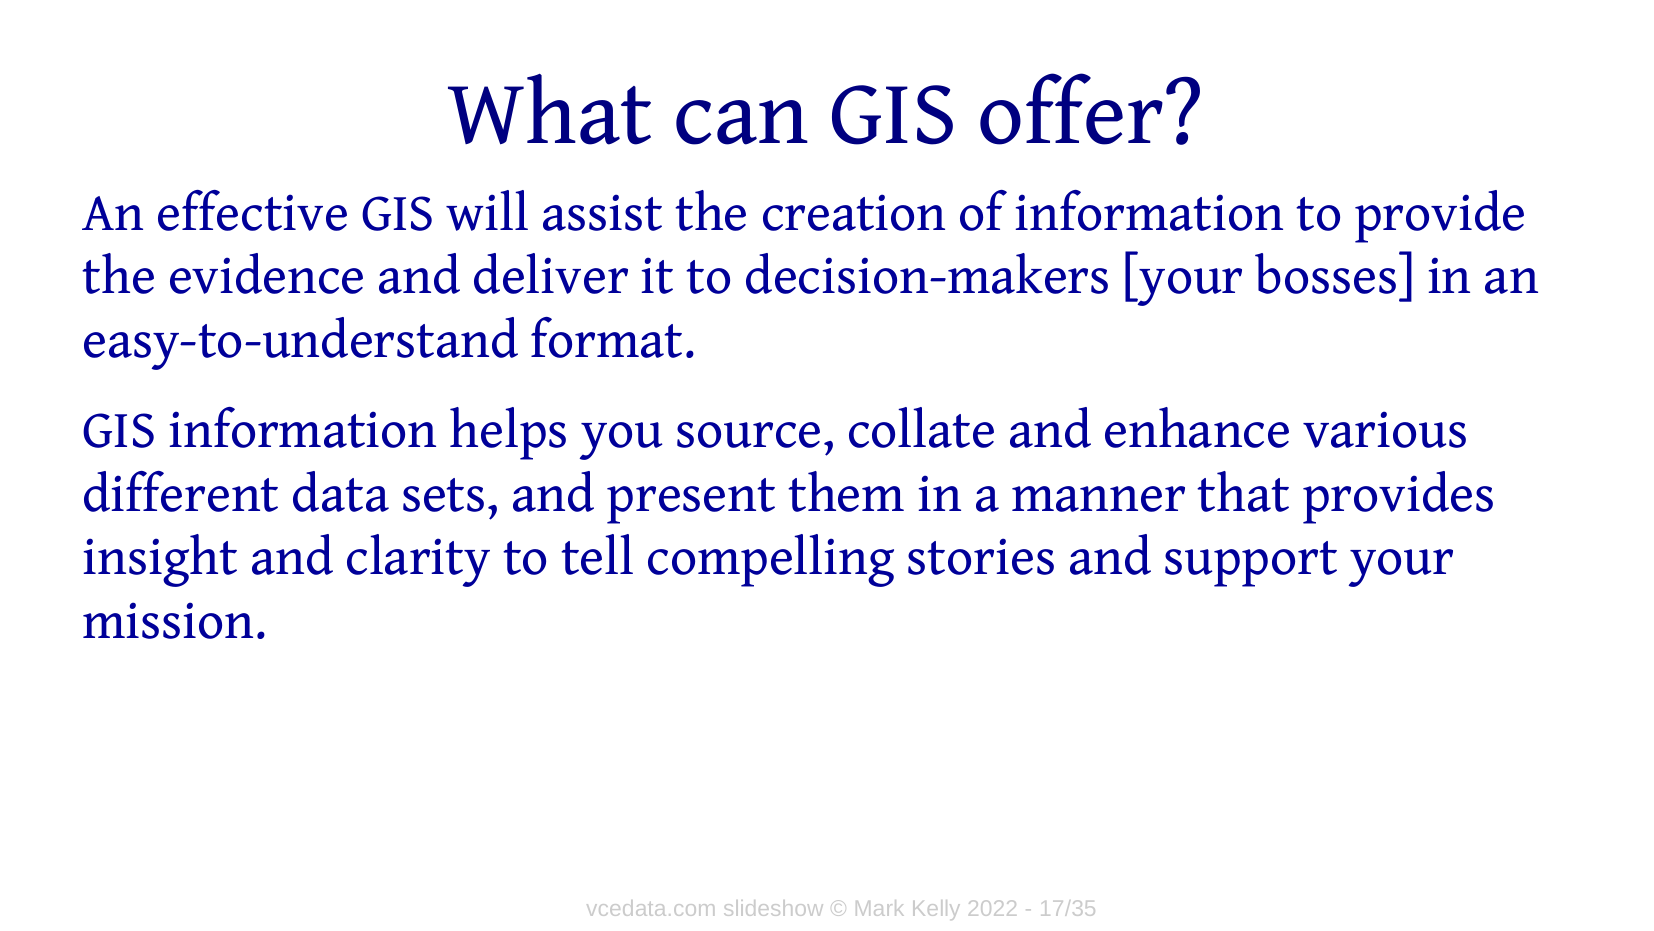

# What can GIS offer?
An effective GIS will assist the creation of information to provide the evidence and deliver it to decision-makers [your bosses] in an easy-to-understand format.
GIS information helps you source, collate and enhance various different data sets, and present them in a manner that provides insight and clarity to tell compelling stories and support your mission.
vcedata.com slideshow © Mark Kelly 2022 - 17/35